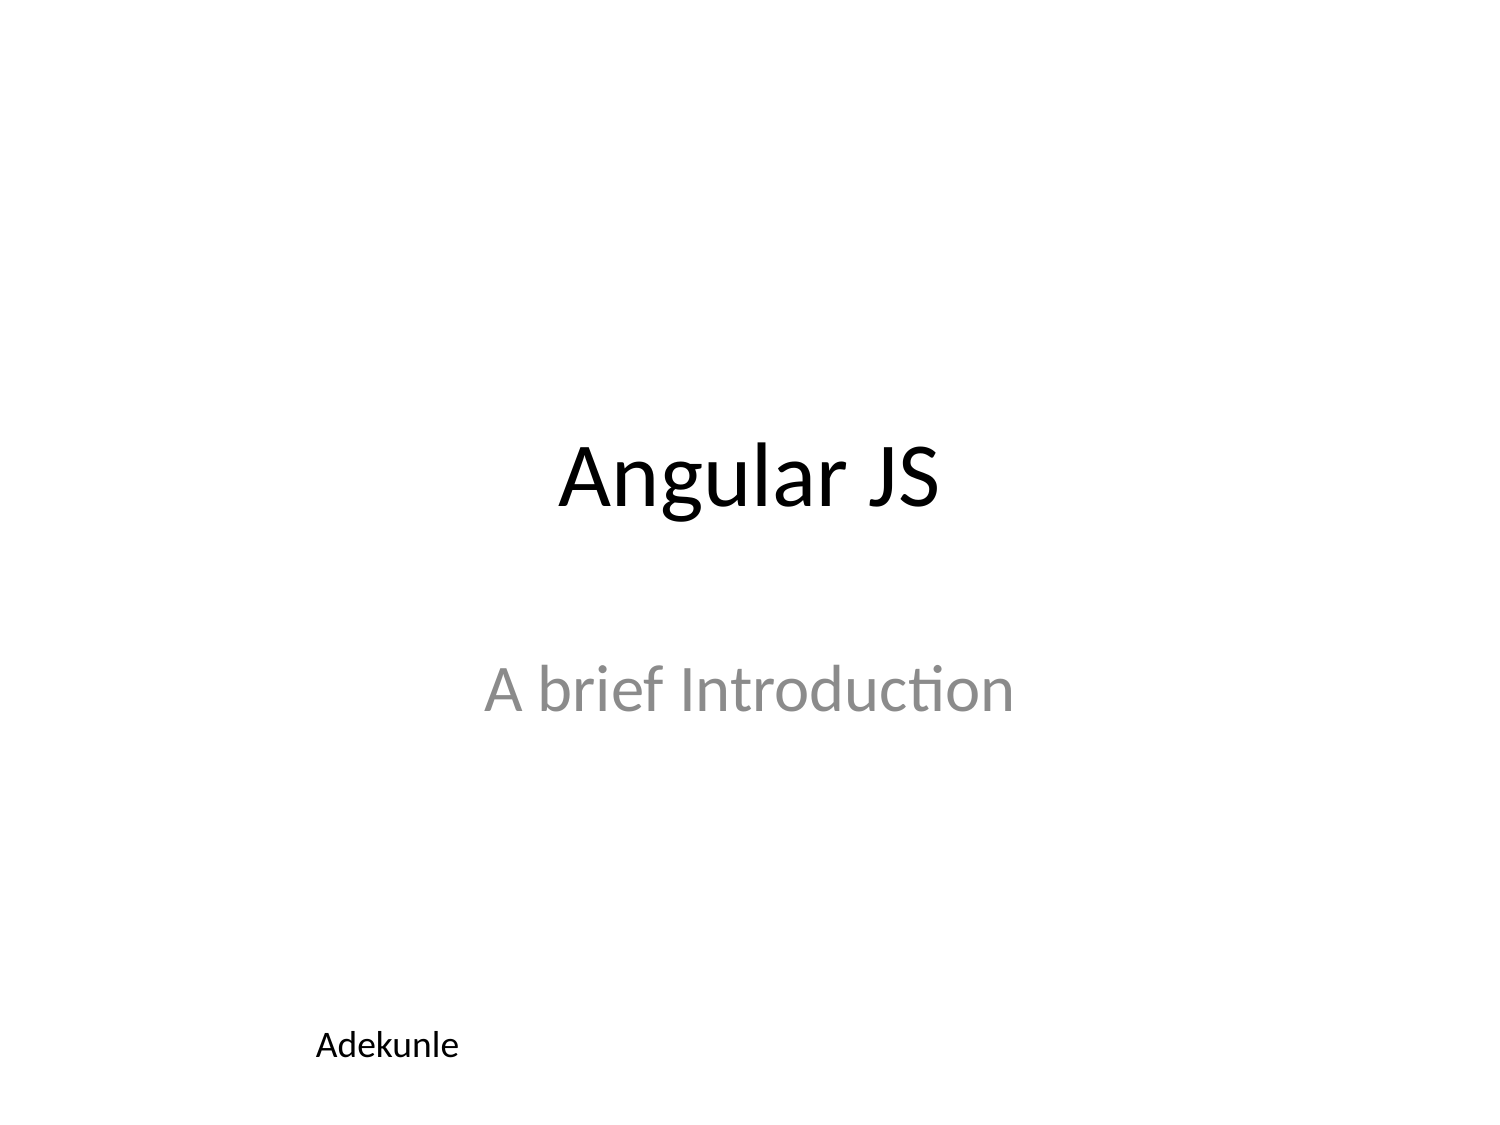

# Angular JS
A brief Introduction
Adekunle